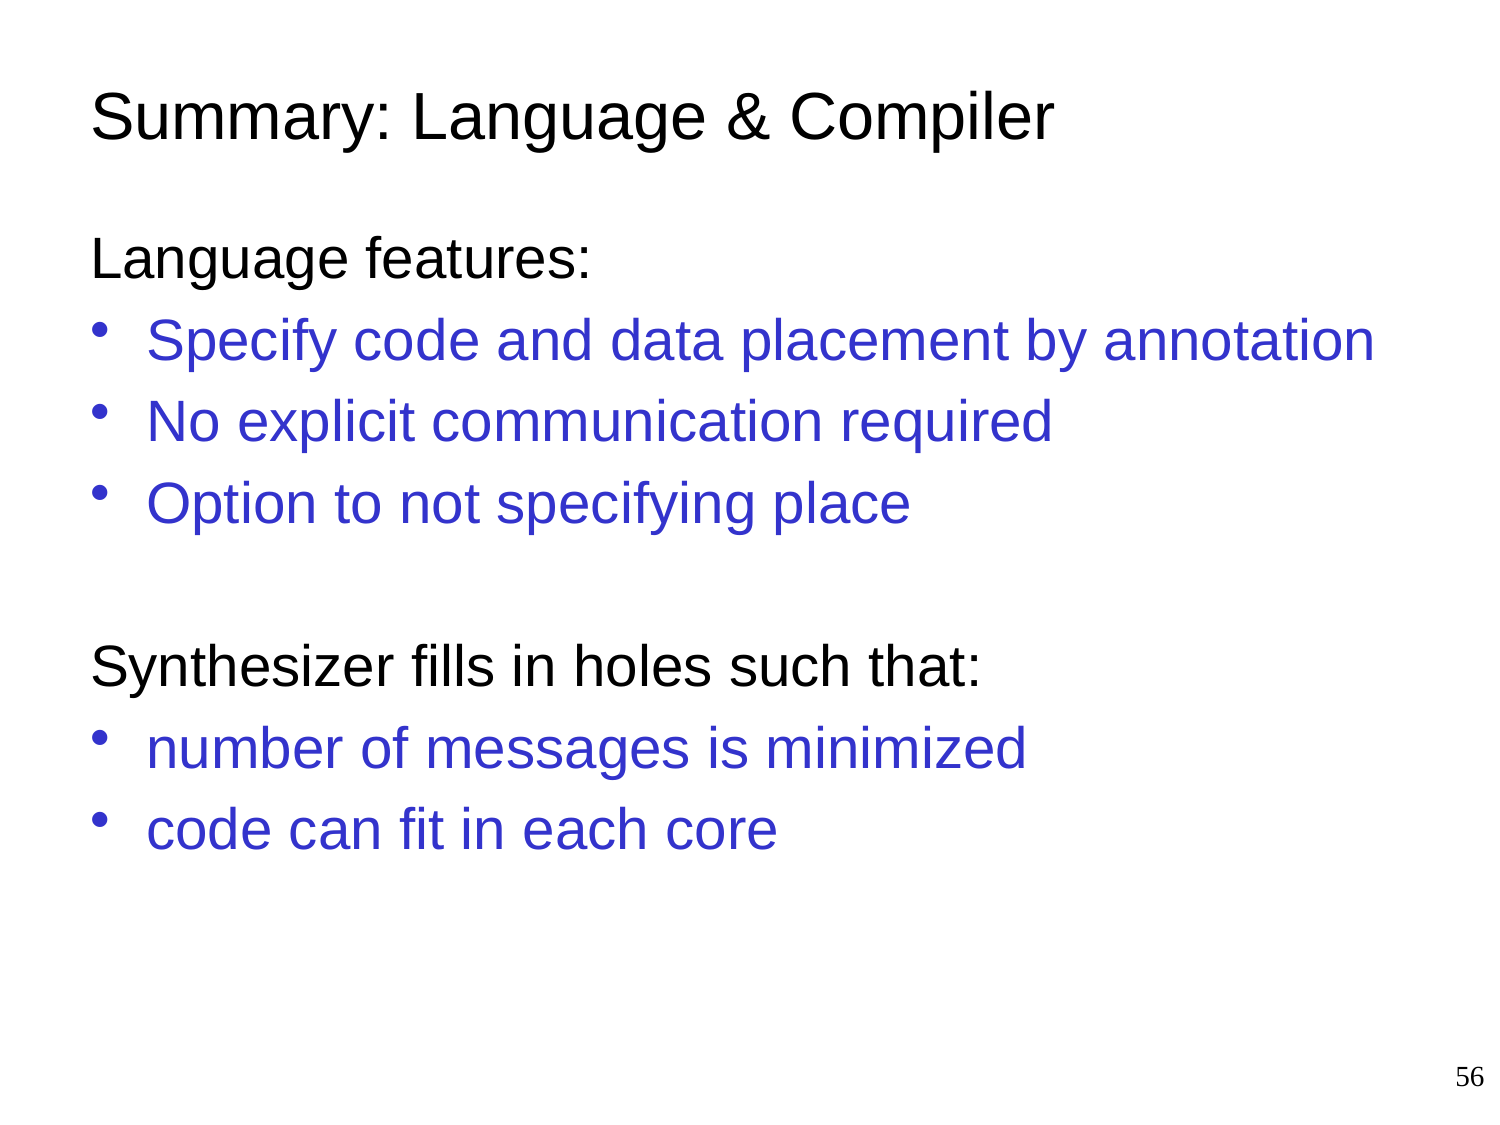

# Summary: Language & Compiler
Language features:
Specify code and data placement by annotation
No explicit communication required
Option to not specifying place

Synthesizer fills in holes such that:
number of messages is minimized
code can fit in each core
56